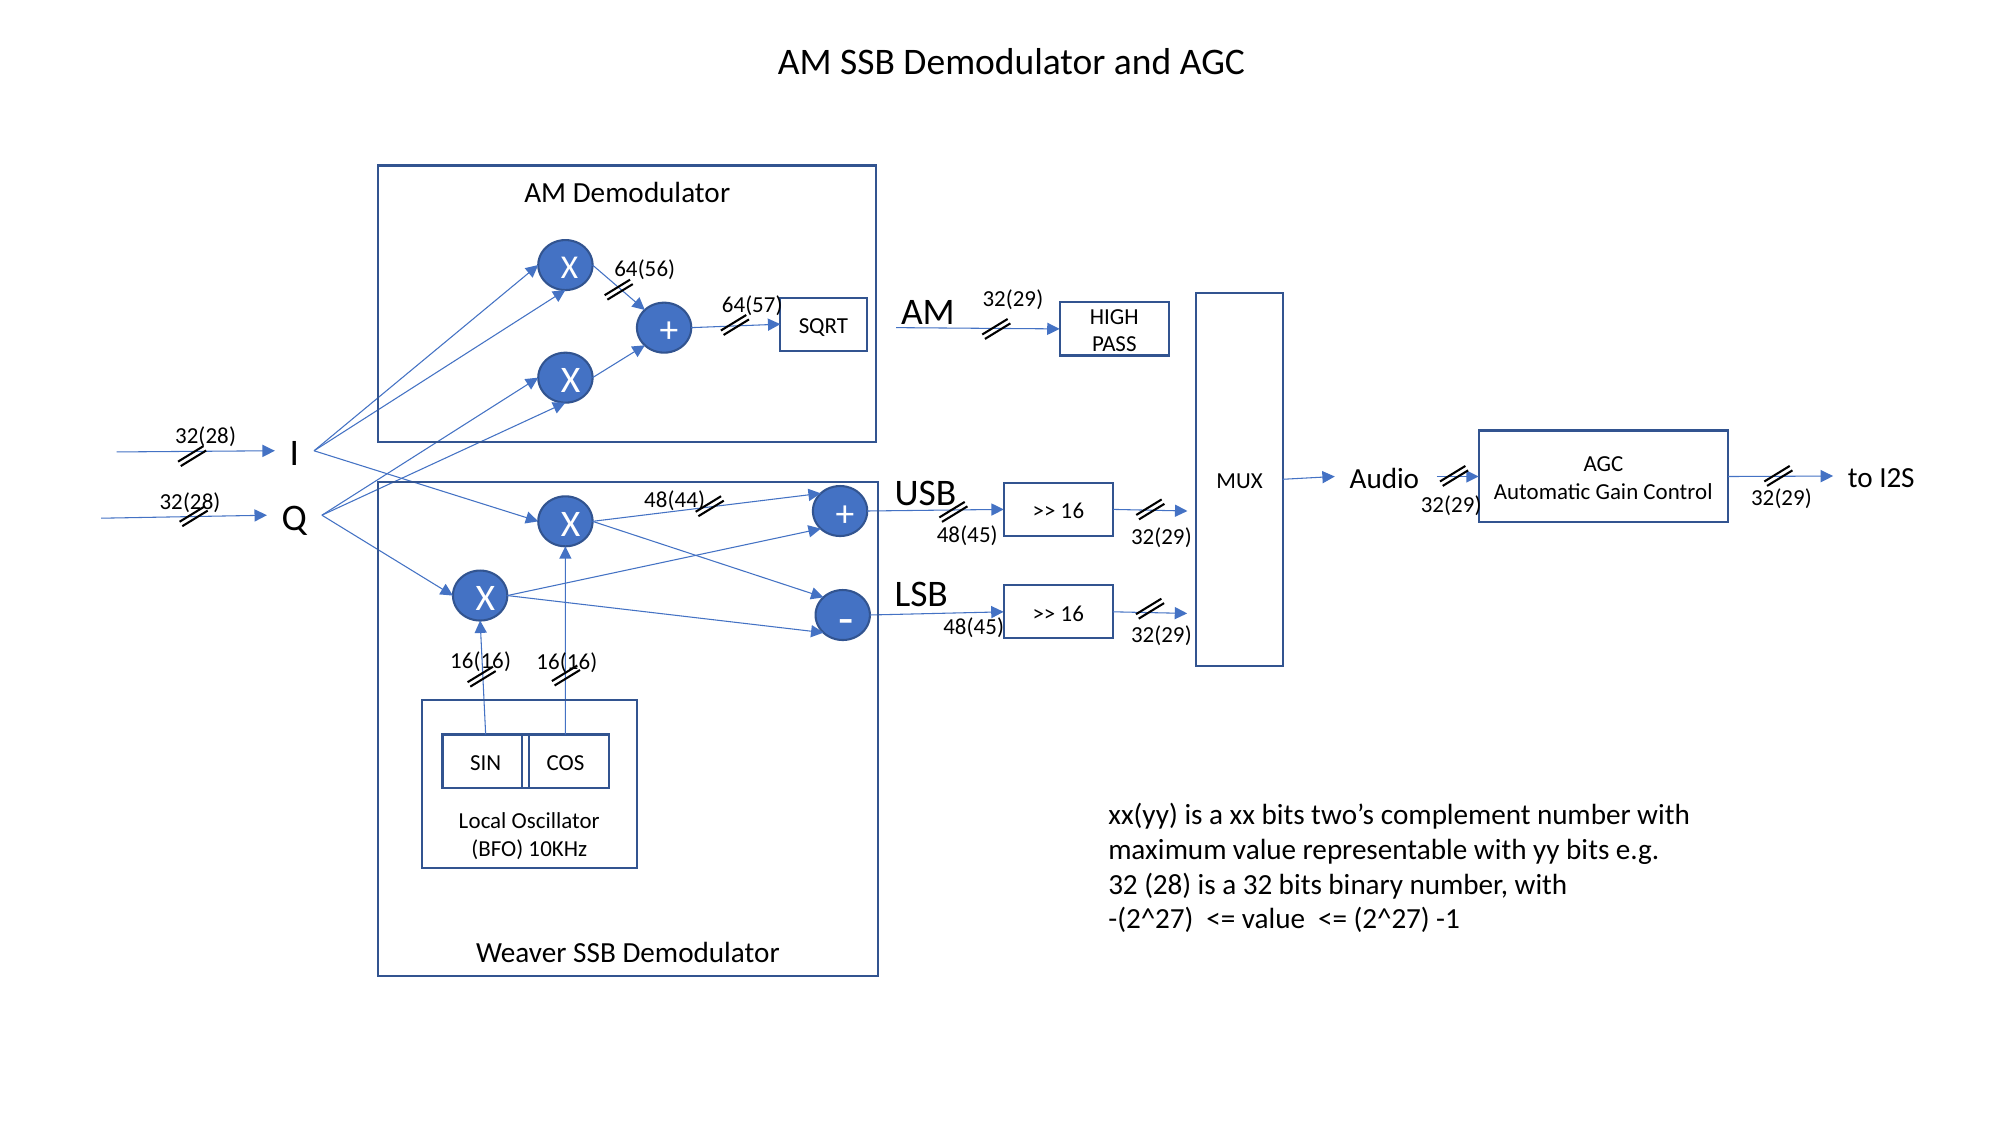

AM SSB Demodulator and AGC
AM Demodulator
X
64(56)

32(29)
AM
64(57)
MUX
SQRT
HIGH PASS
+

X
32(28)
I
AGC
Automatic Gain Control

to I2S
Audio

USB
32(29)
48(44)
32(28)
Weaver SSB Demodulator
32(29)
>> 16

Q
+

X
48(45)
32(29)
LSB
X
>> 16

-
48(45)
32(29)
16(16)
16(16)

Local Oscillator (BFO) 10KHz
SIN
COS
xx(yy) is a xx bits two’s complement number with  maximum value representable with yy bits e.g.
32 (28) is a 32 bits binary number, with
-(2^27)  <= value  <= (2^27) -1